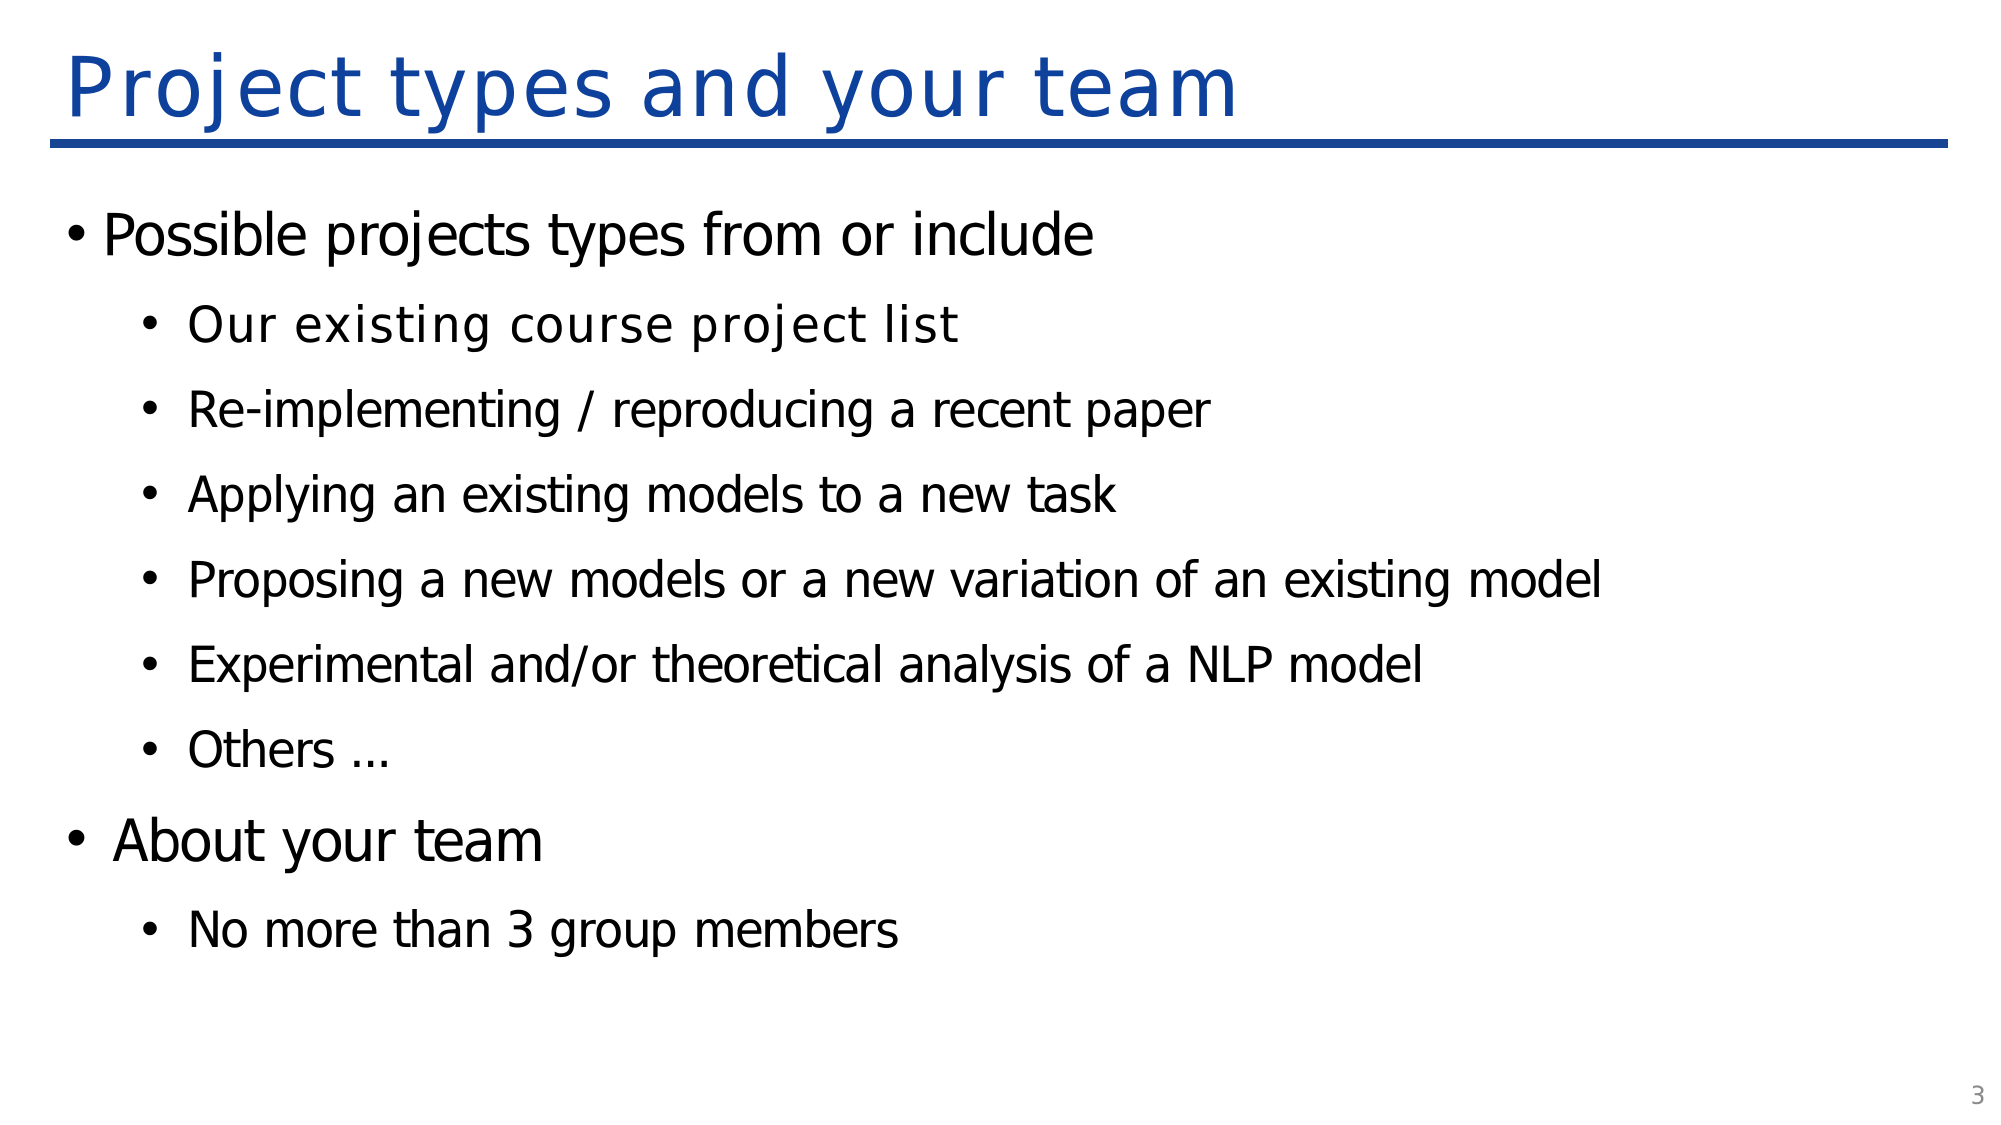

# Project types and your team
Possible projects types from or include
Our existing course project list
Re-implementing / reproducing a recent paper
Applying an existing models to a new task
Proposing a new models or a new variation of an existing model
Experimental and/or theoretical analysis of a NLP model
Others …
About your team
No more than 3 group members

3